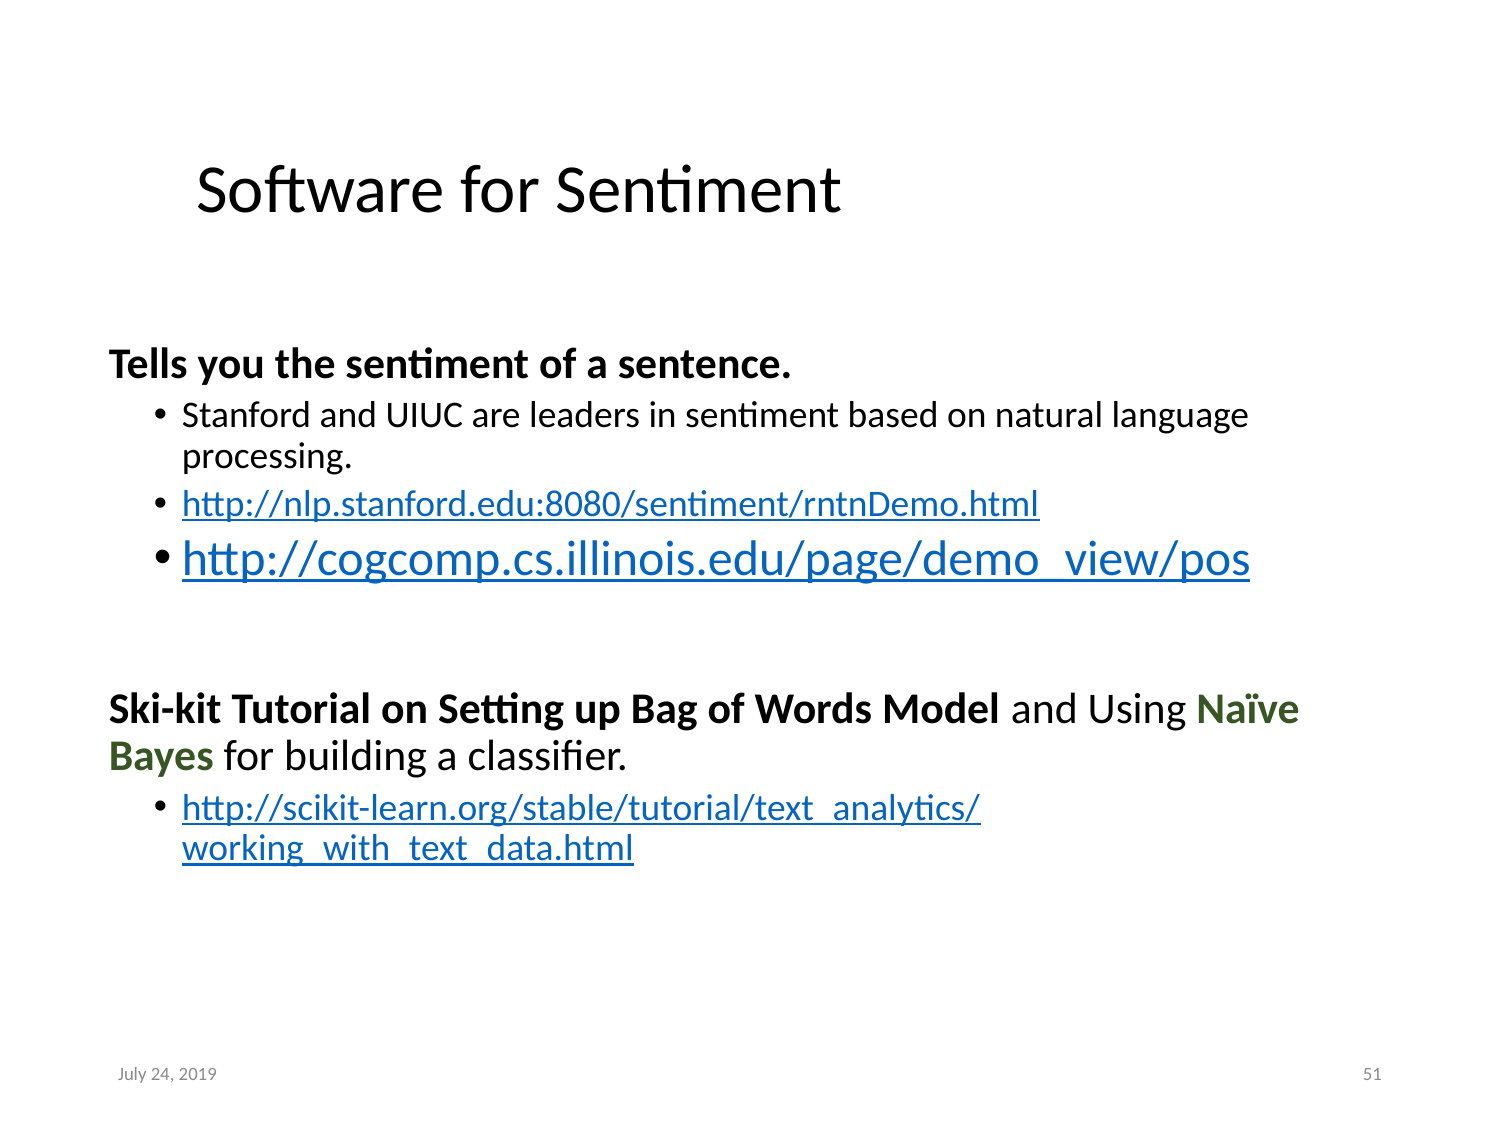

# Software for Sentiment
Tells you the sentiment of a sentence.
Stanford and UIUC are leaders in sentiment based on natural language processing.
http://nlp.stanford.edu:8080/sentiment/rntnDemo.html
http://cogcomp.cs.illinois.edu/page/demo_view/pos

Ski-kit Tutorial on Setting up Bag of Words Model and Using Naïve Bayes for building a classifier.
http://scikit-learn.org/stable/tutorial/text_analytics/working_with_text_data.html

July 24, 2019
51